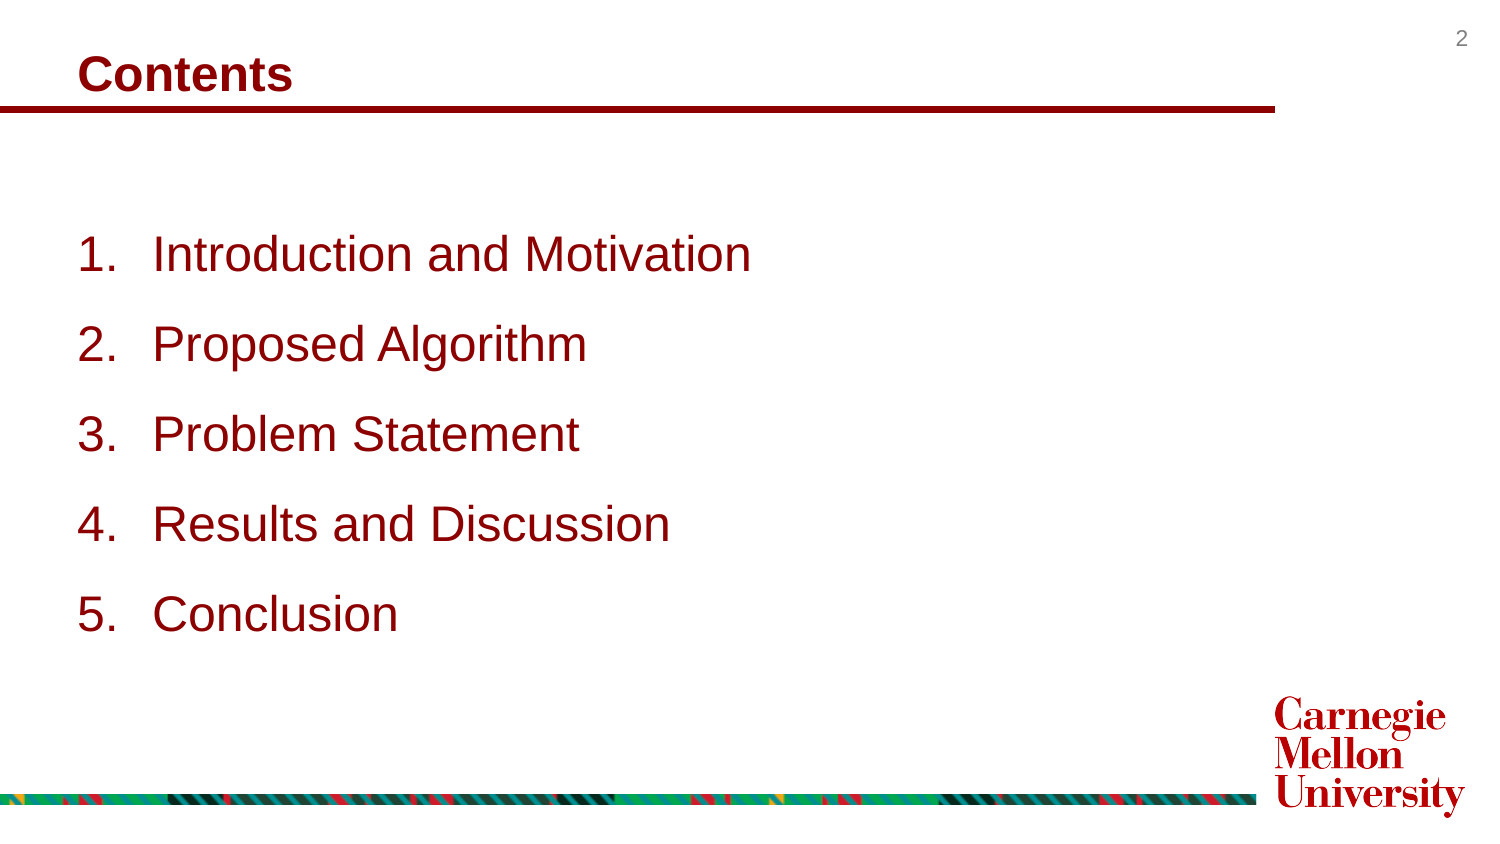

Contents
Introduction and Motivation
Proposed Algorithm
Problem Statement
Results and Discussion
Conclusion